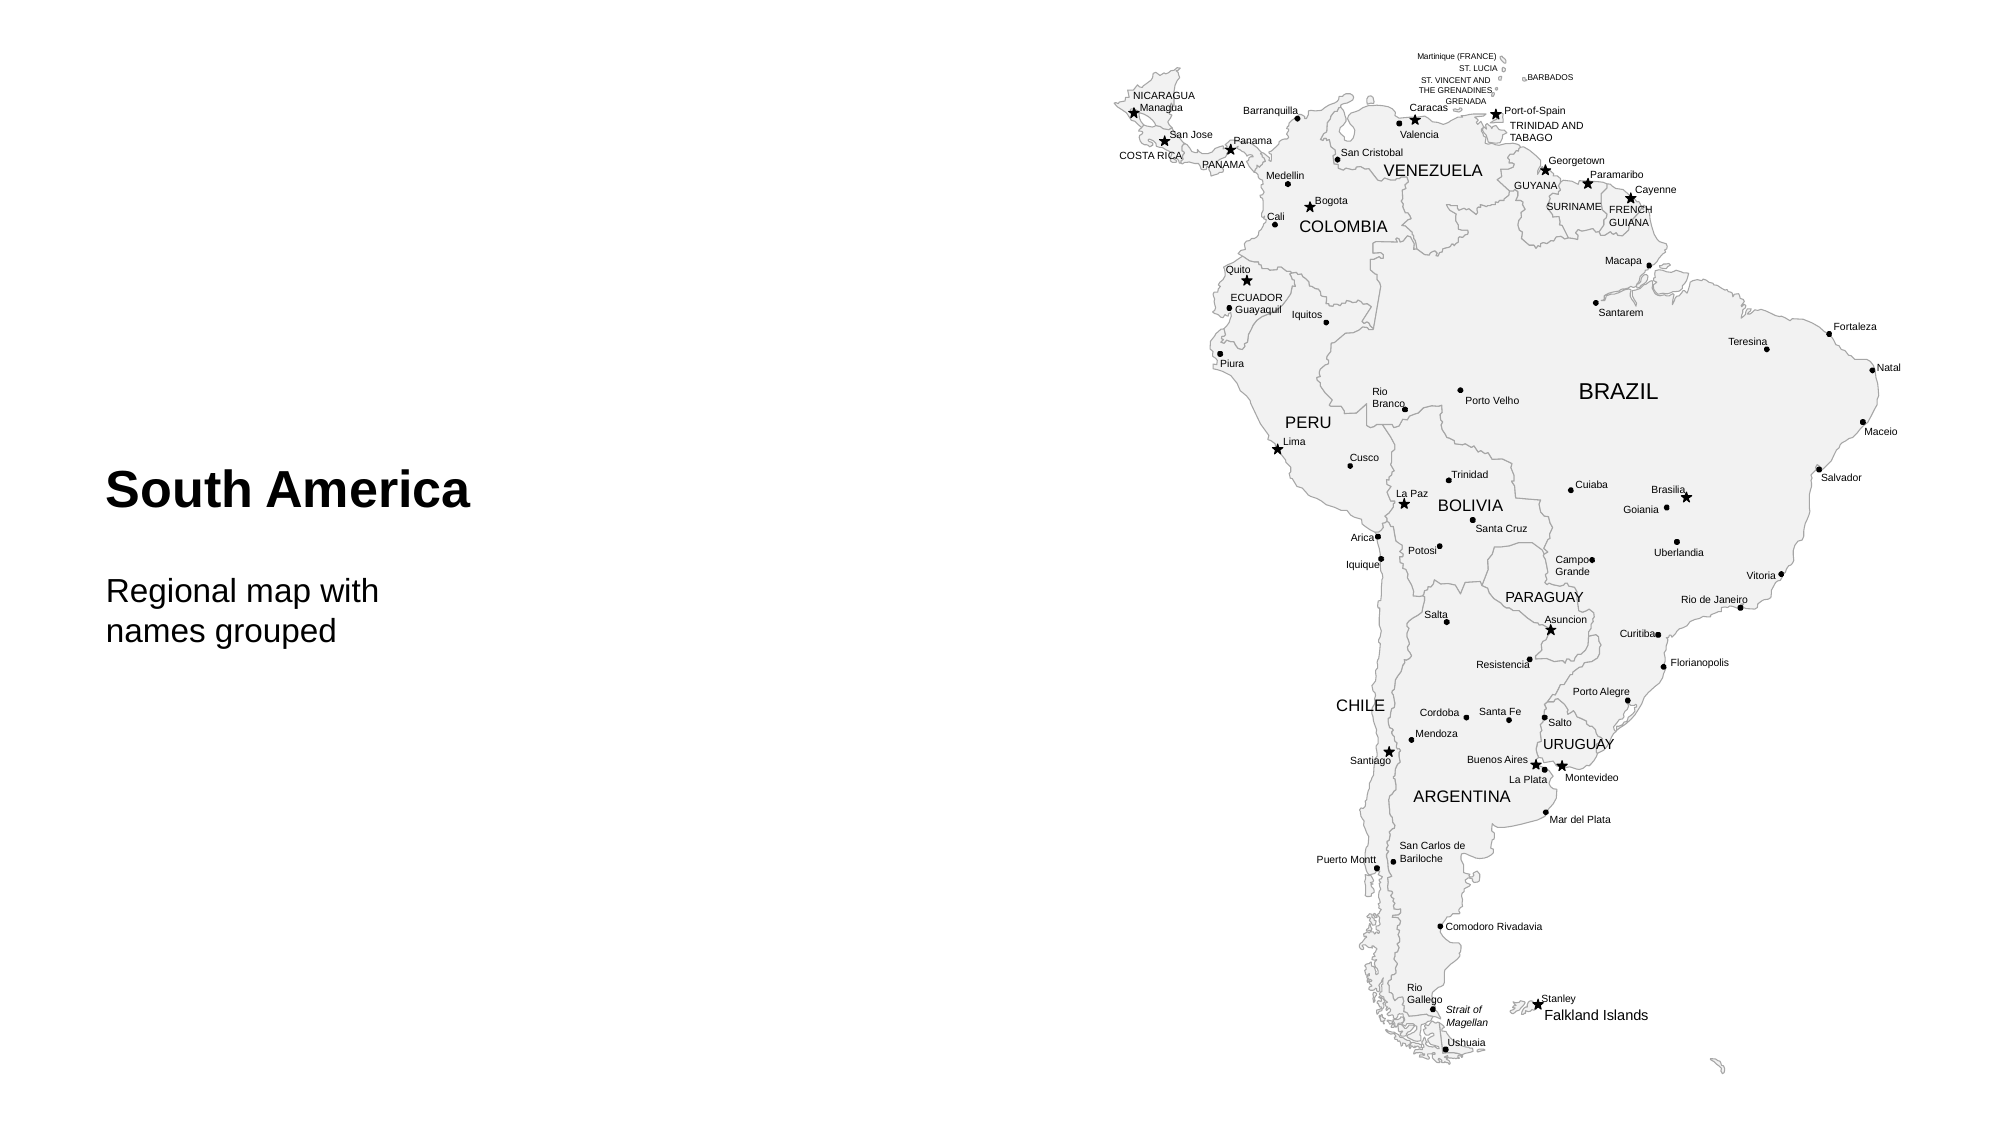

Martinique (FRANCE)

ST. LUCIA
BARBADOS
ST. VINCENT AND
THE GRENADINES
NICARAGUA
GRENADA
Managua
Caracas
Barranquilla
Port-of-Spain

TRINIDAD AND

San Jose
Valencia
TABAGO
Panama

San Cristobal
COSTA RICA
Georgetown

PANAMA
VENEZUELA

Paramaribo
Medellin

GUYANA

Cayenne

Bogota
SURINAME

FRENCH
Cali
GUIANA
COLOMBIA

Macapa
Quito

ECUADOR

Guayaquil

Santarem
Iquitos

Fortaleza

Teresina

Piura
Natal

BRAZIL
Rio

Porto Velho
Branco

PERU

Maceio
Lima

Cusco

Trinidad
Salvador

Cuiaba
Brasilia
La Paz

BOLIVIA

Goiania

Santa Cruz
Arica

Potosi
Uberlandia
Campo

Iquique
Grande
Vitoria

PARAGUAY
Rio de Janeiro

Salta
Asuncion

Curitiba

Florianopolis

Resistencia

Porto Alegre
CHILE

Santa Fe
Cordoba

Salto

Mendoza
URUGUAY

Buenos Aires
Santiago

Montevideo
La Plata
ARGENTINA

Mar del Plata
San Carlos de
Bariloche
Puerto Montt

Comodoro Rivadavia

Rio
Stanley
Gallego

Strait of
Falkland Islands

Magellan
Ushuaia

South America
Regional map with names grouped